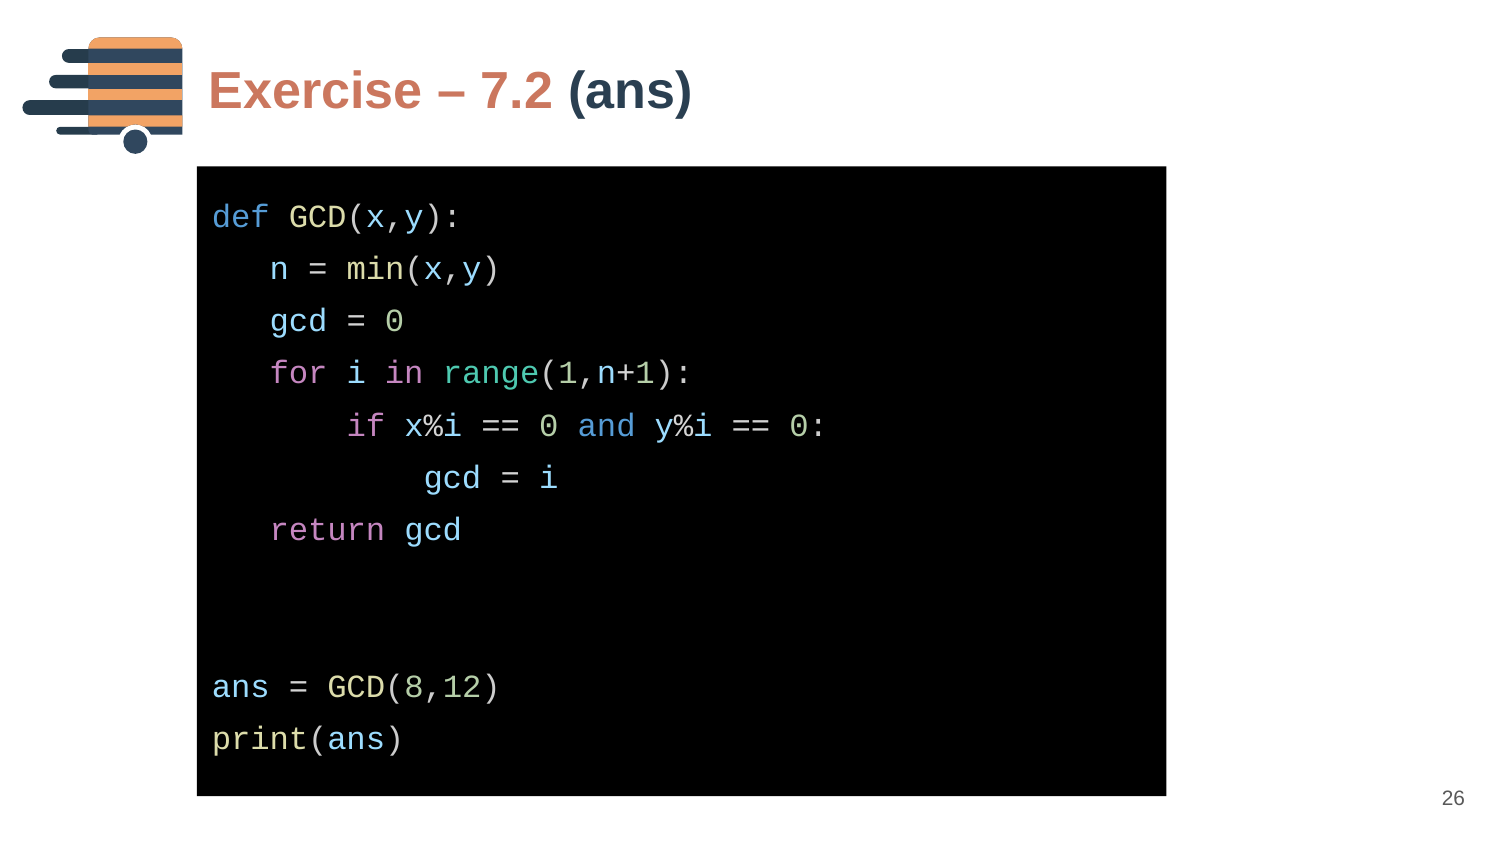

Exercise – 7.2 (ans)

def GCD(x,y):
   n = min(x,y)
   gcd = 0
   for i in range(1,n+1):
       if x%i == 0 and y%i == 0:
           gcd = i
   return gcd

ans = GCD(8,12)
print(ans)
26